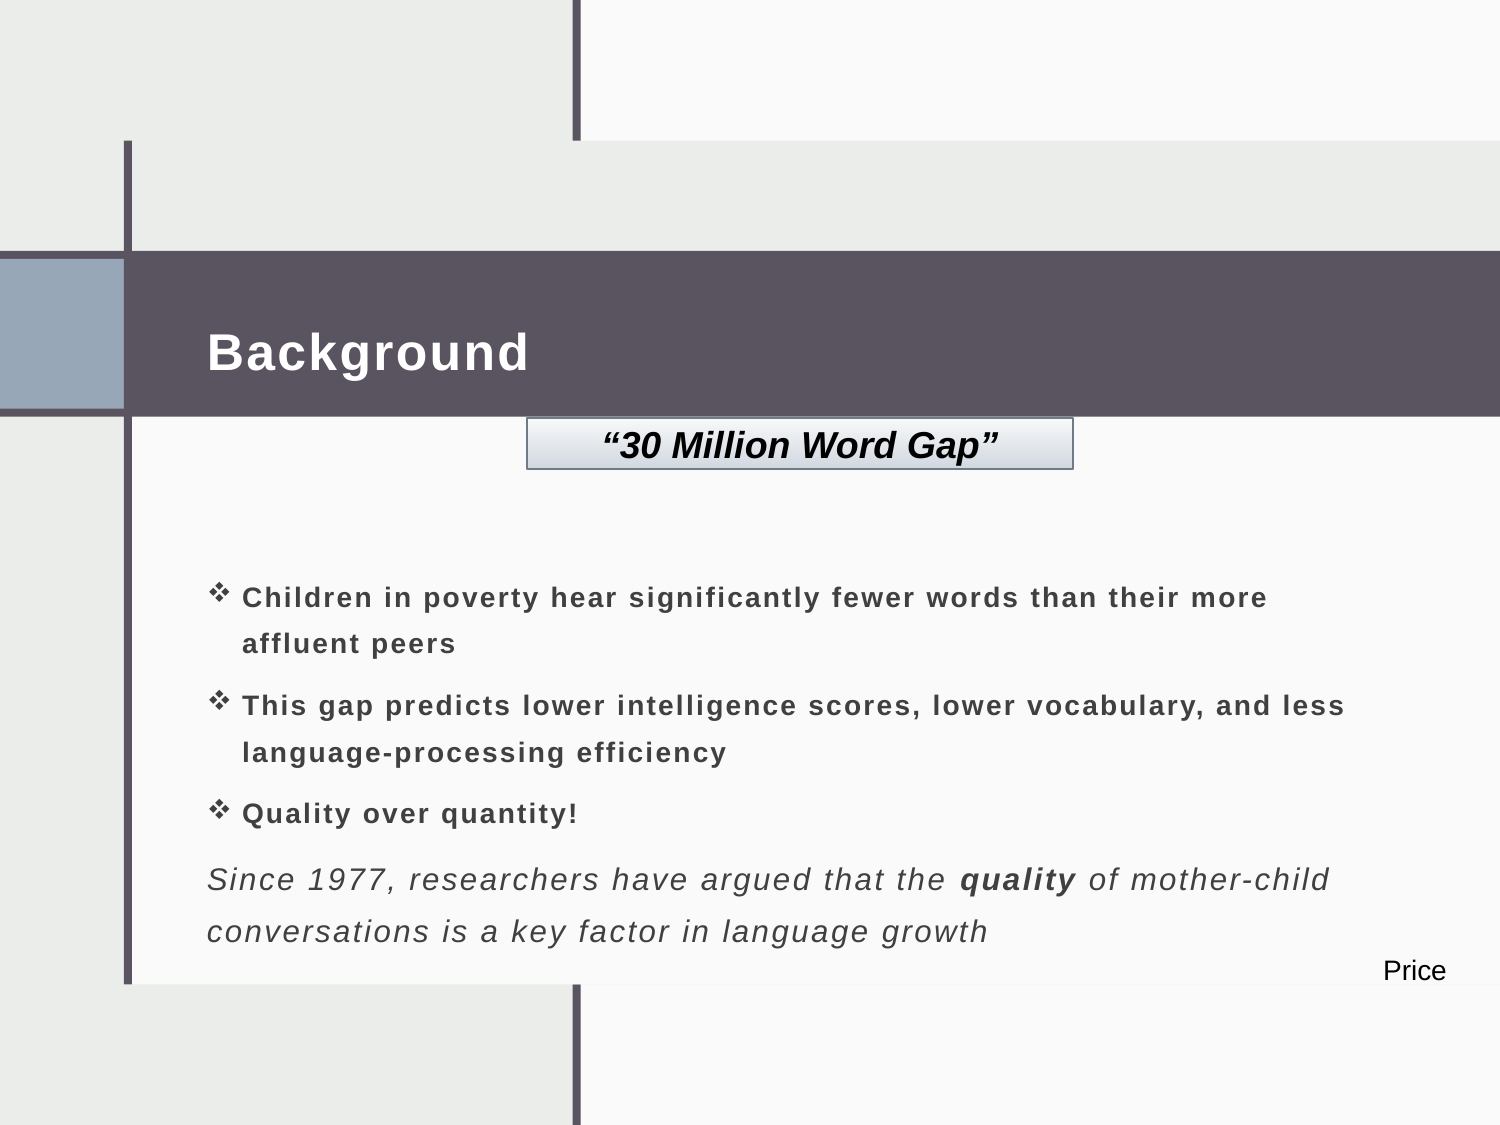

# Background

“30 Million Word Gap”
Children in poverty hear significantly fewer words than their more affluent peers
This gap predicts lower intelligence scores, lower vocabulary, and less language-processing efficiency
Quality over quantity!
Since 1977, researchers have argued that the quality of mother-child conversations is a key factor in language growth

Price